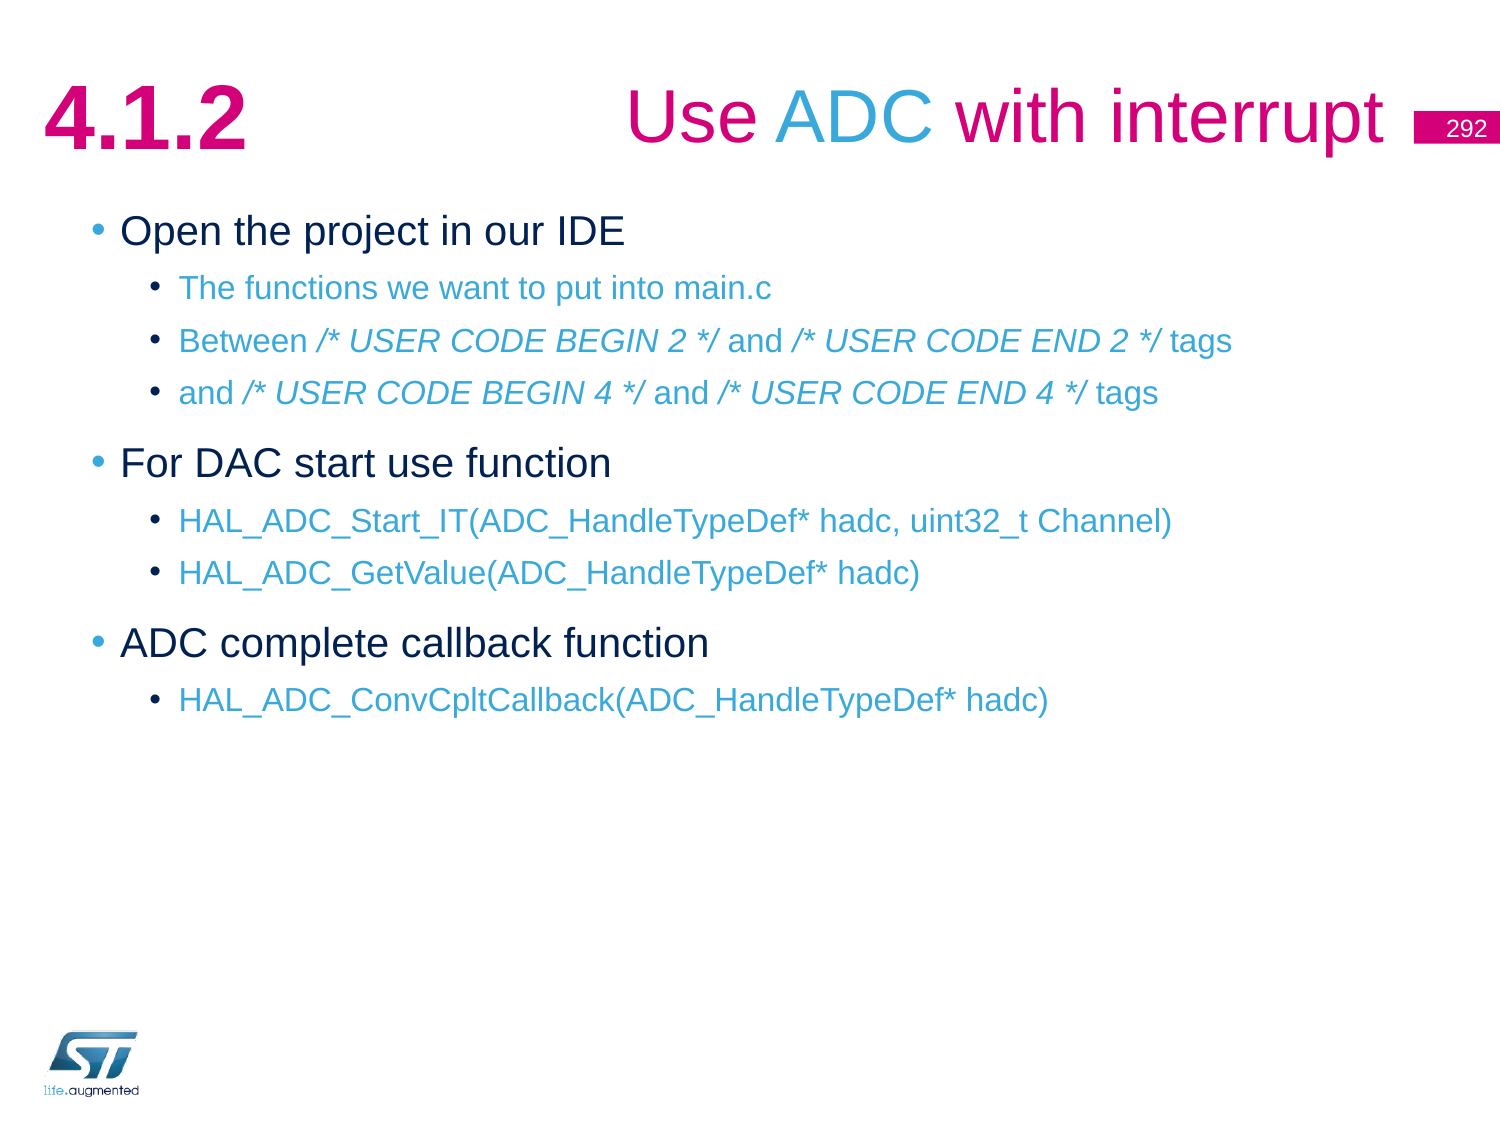

# Use ADC with interrupt
4.1.2
292
Open the project in our IDE
The functions we want to put into main.c
Between /* USER CODE BEGIN 2 */ and /* USER CODE END 2 */ tags
and /* USER CODE BEGIN 4 */ and /* USER CODE END 4 */ tags
For DAC start use function
HAL_ADC_Start_IT(ADC_HandleTypeDef* hadc, uint32_t Channel)
HAL_ADC_GetValue(ADC_HandleTypeDef* hadc)
ADC complete callback function
HAL_ADC_ConvCpltCallback(ADC_HandleTypeDef* hadc)